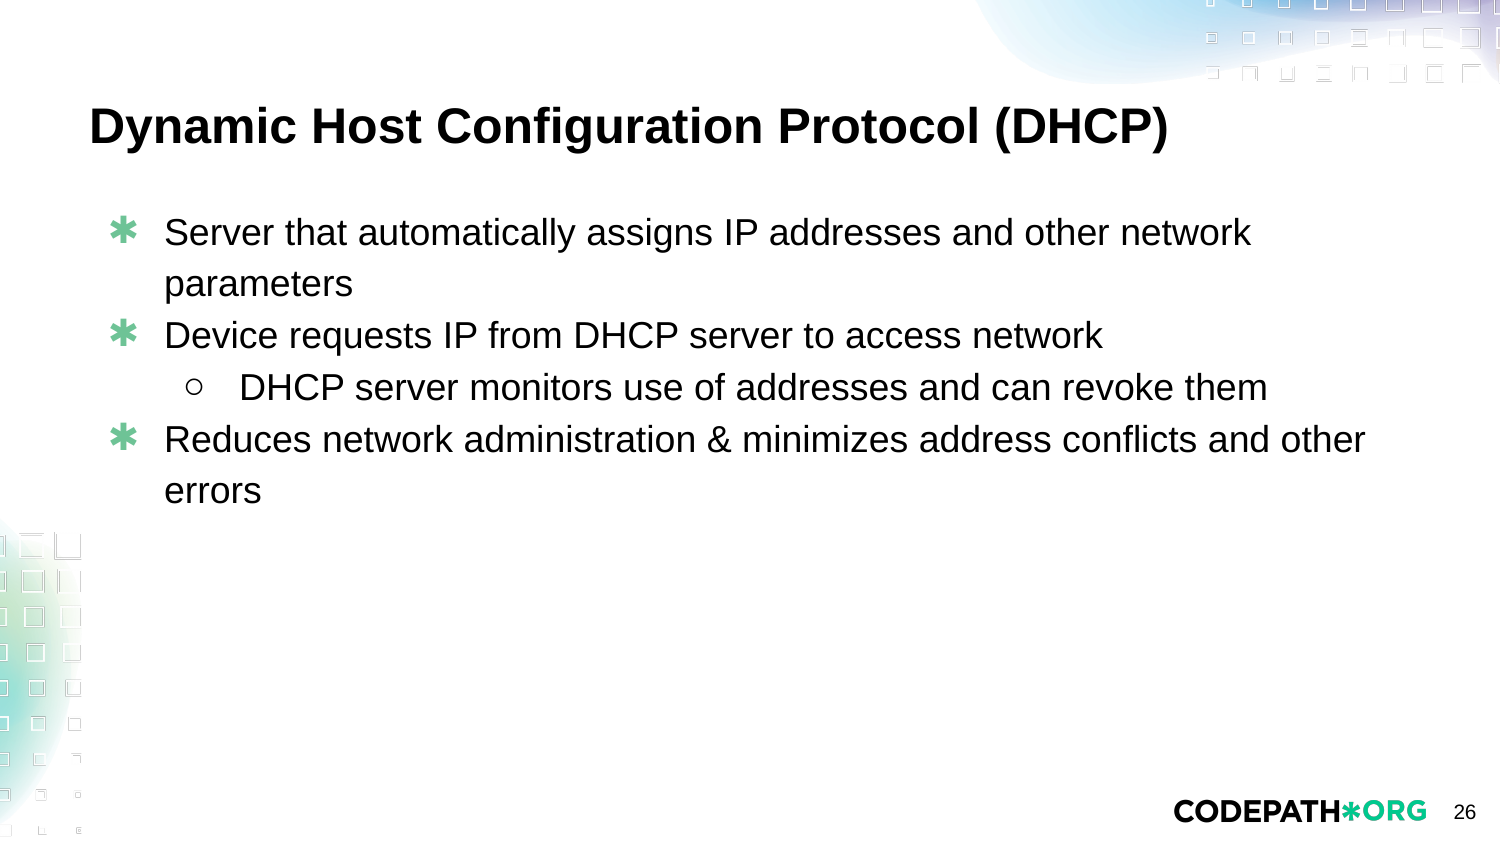

# Dynamic Host Configuration Protocol (DHCP)
Server that automatically assigns IP addresses and other network parameters
Device requests IP from DHCP server to access network
DHCP server monitors use of addresses and can revoke them
Reduces network administration & minimizes address conflicts and other errors
26